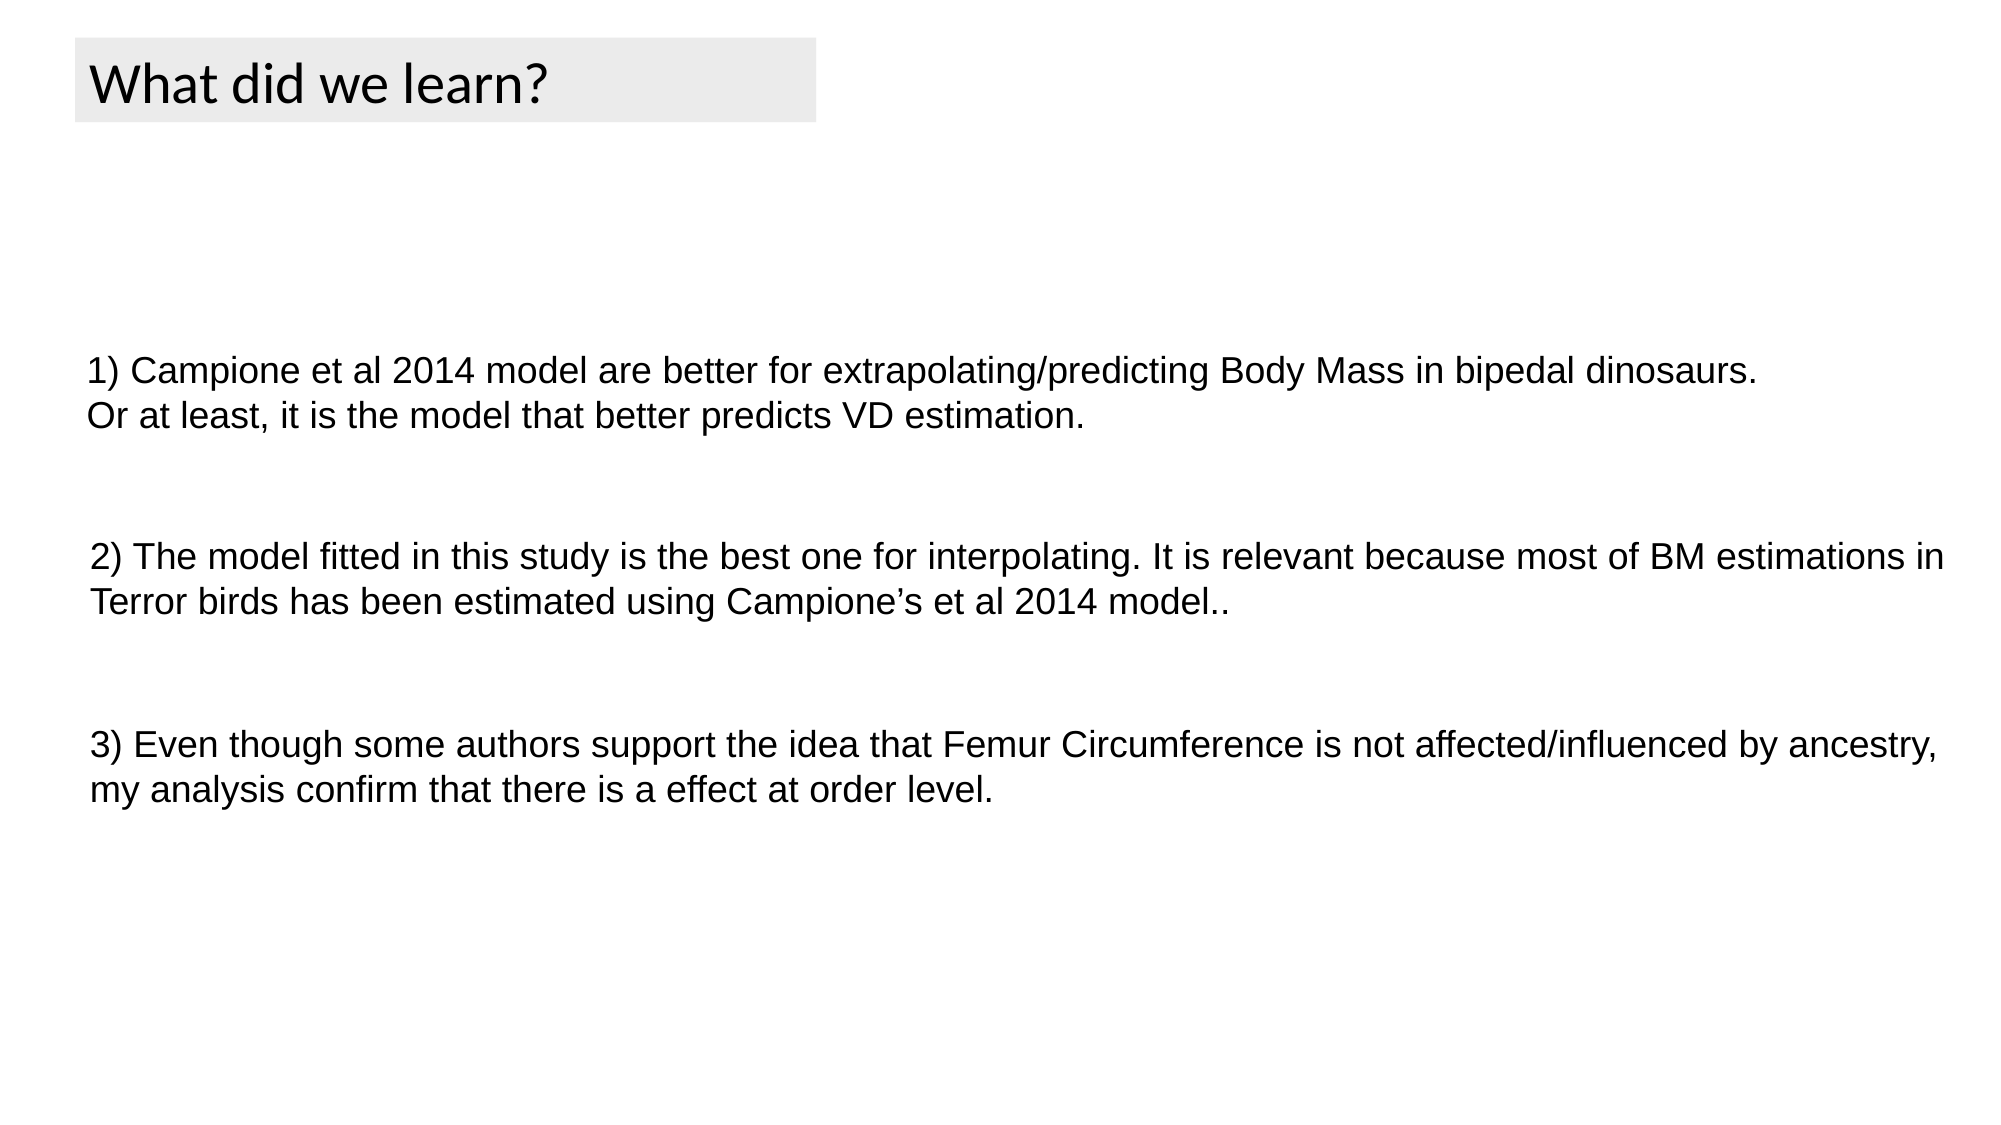

What did we learn?
1) Campione et al 2014 model are better for extrapolating/predicting Body Mass in bipedal dinosaurs.
Or at least, it is the model that better predicts VD estimation.
2) The model fitted in this study is the best one for interpolating. It is relevant because most of BM estimations in
Terror birds has been estimated using Campione’s et al 2014 model..
3) Even though some authors support the idea that Femur Circumference is not affected/influenced by ancestry,
my analysis confirm that there is a effect at order level.